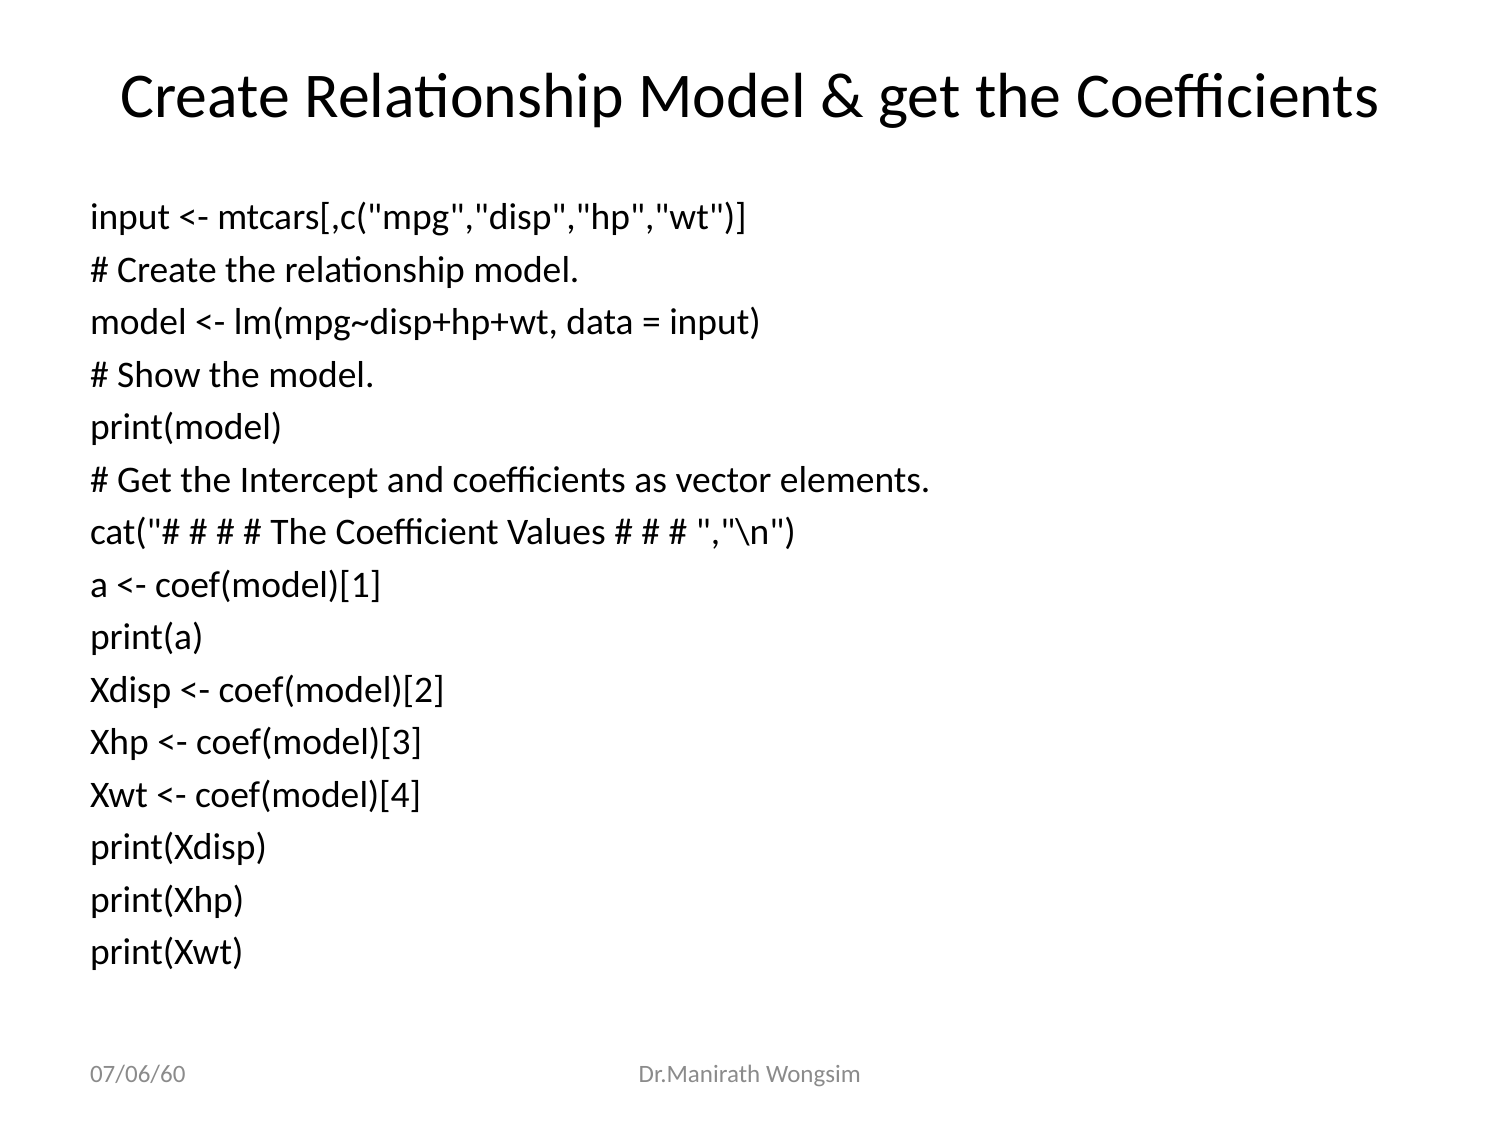

# Create Relationship Model & get the Coefficients
input <- mtcars[,c("mpg","disp","hp","wt")]
# Create the relationship model.
model <- lm(mpg~disp+hp+wt, data = input)
# Show the model.
print(model)
# Get the Intercept and coefficients as vector elements.
cat("# # # # The Coefficient Values # # # ","\n")
a <- coef(model)[1]
print(a)
Xdisp <- coef(model)[2]
Xhp <- coef(model)[3]
Xwt <- coef(model)[4]
print(Xdisp)
print(Xhp)
print(Xwt)
07/06/60
Dr.Manirath Wongsim